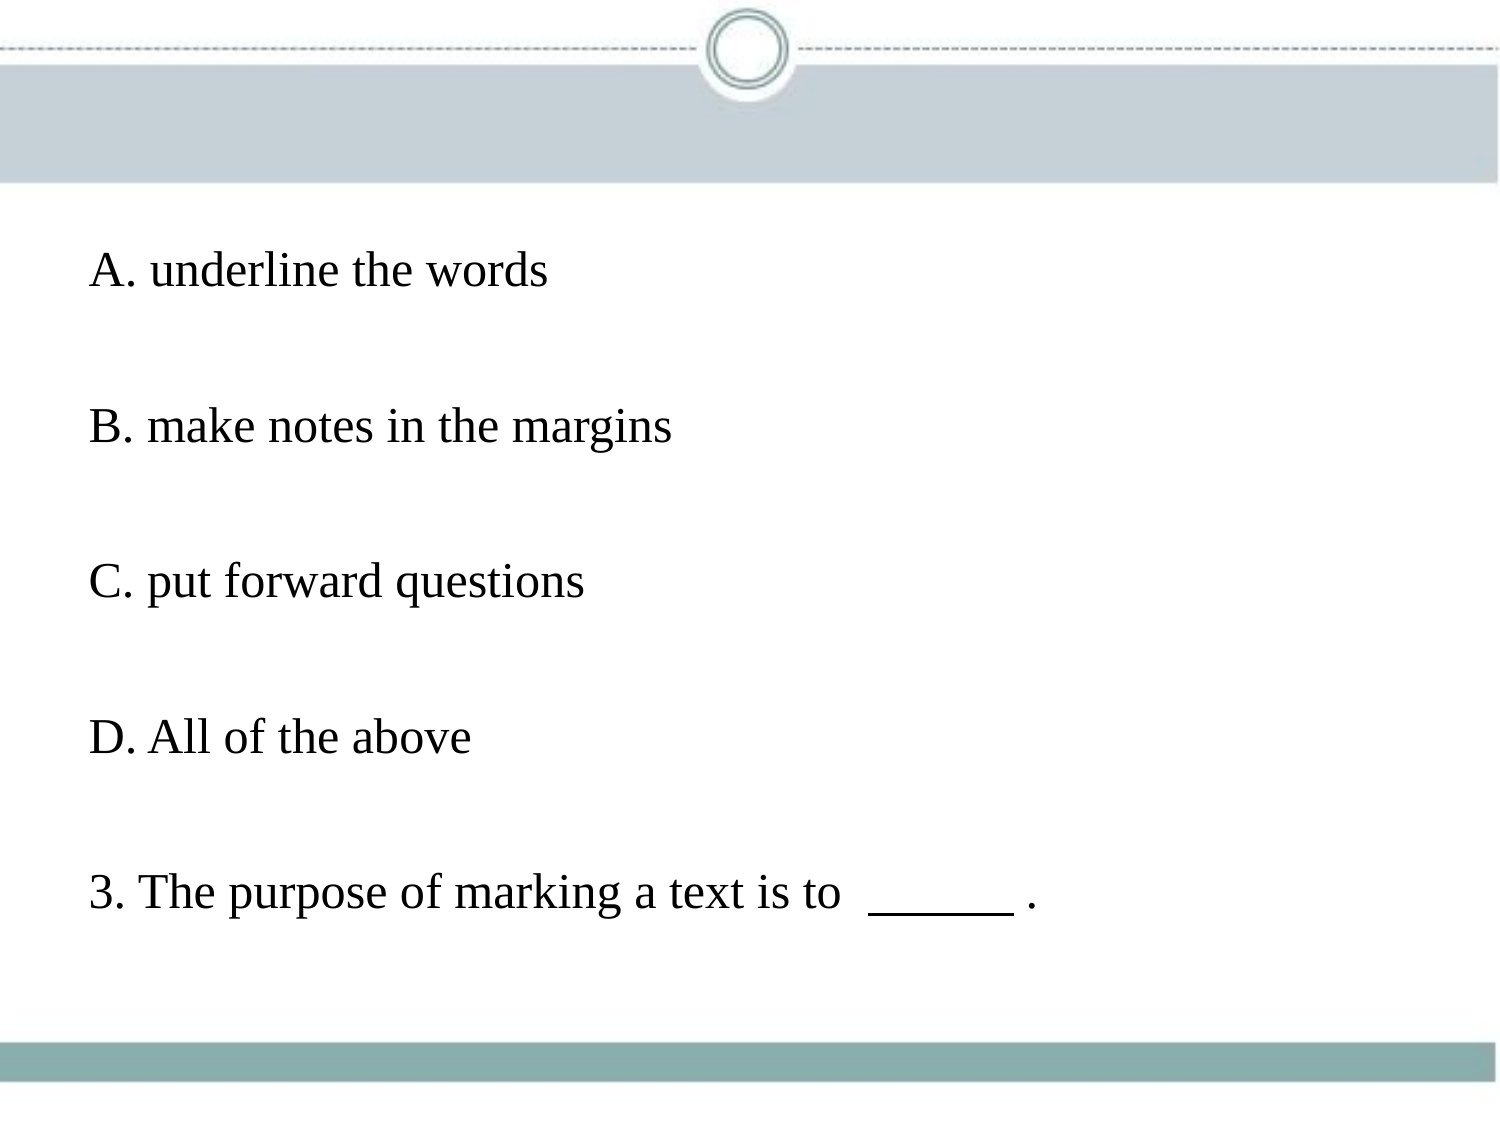

A. underline the words
B. make notes in the margins
C. put forward questions
D. All of the above
3. The purpose of marking a text is to 　　    .